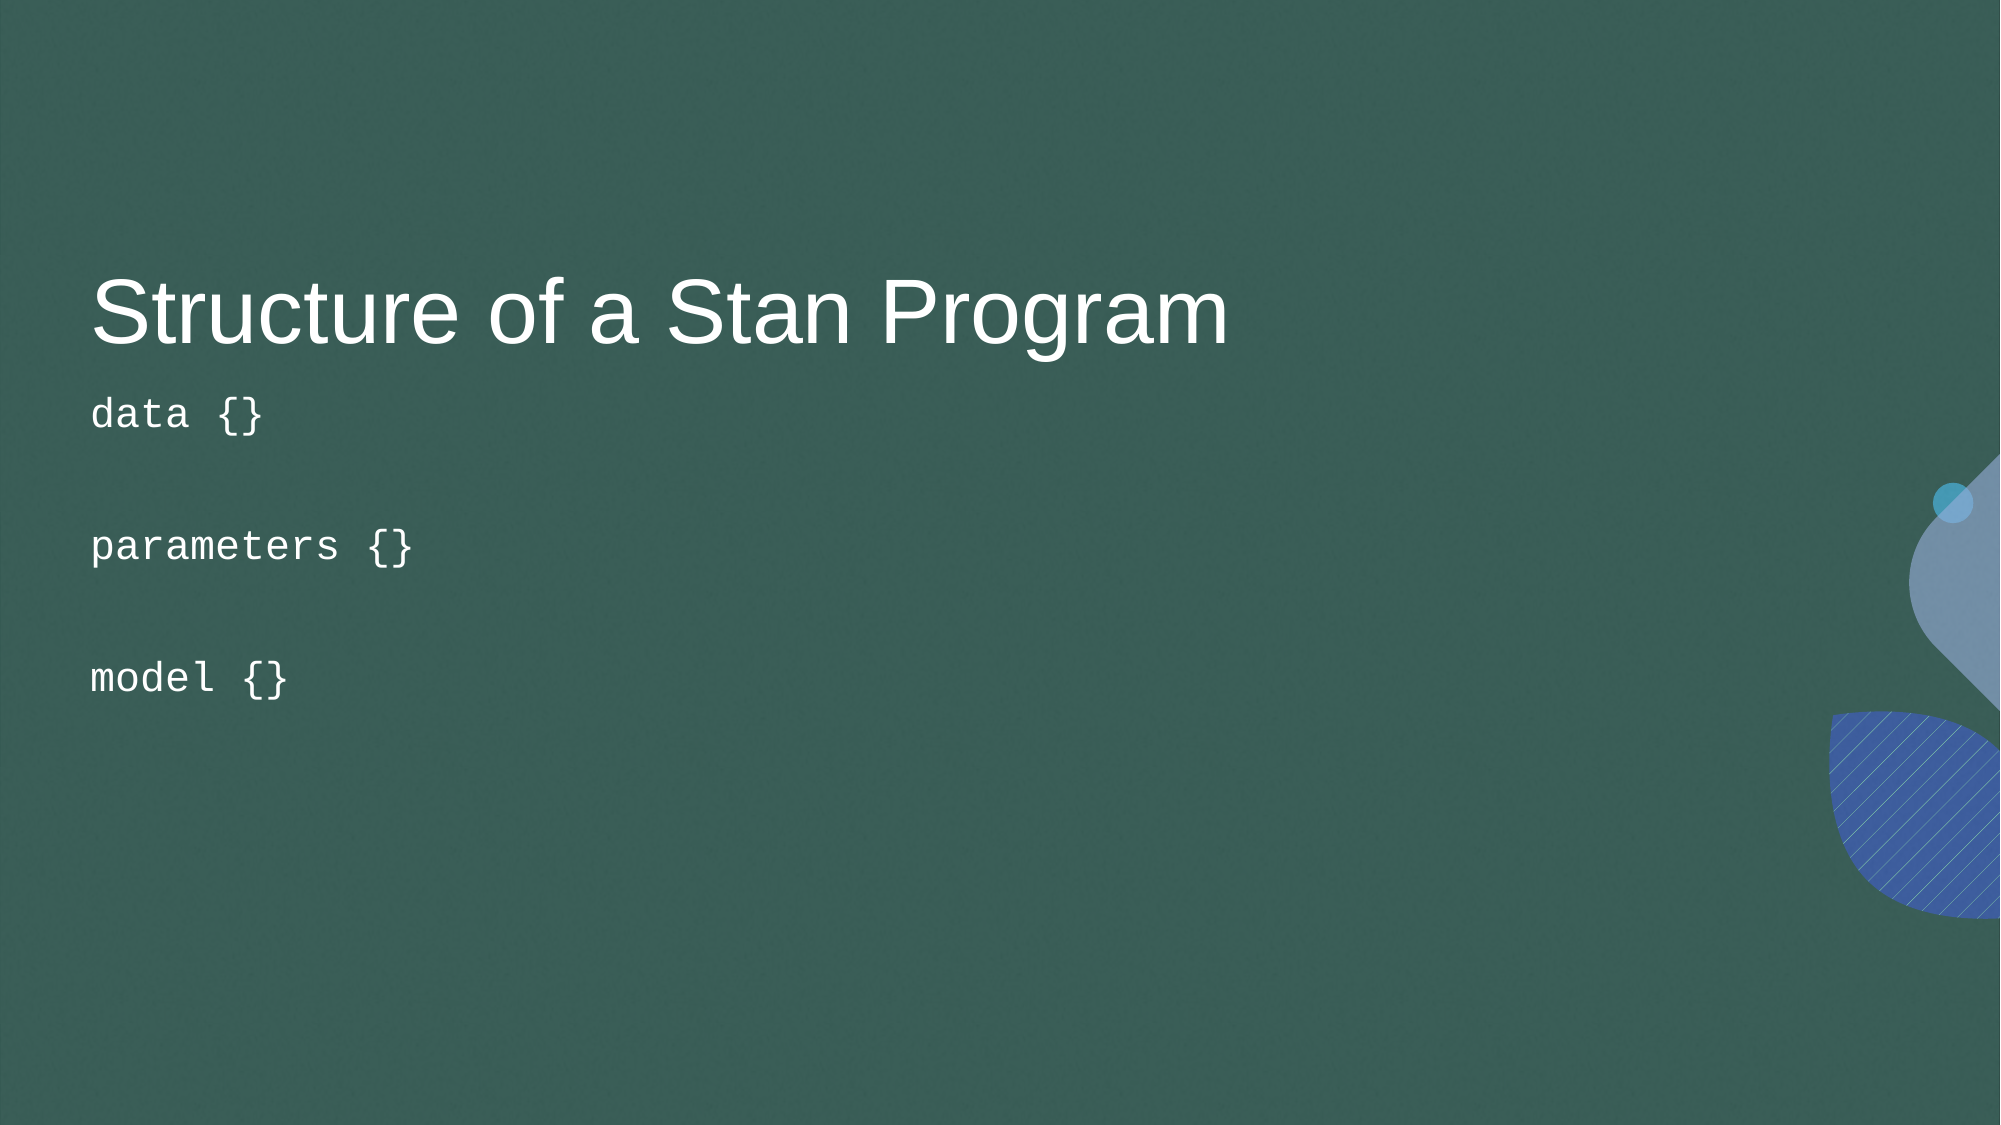

# Structure of a Stan Program
data {}

parameters {}

model {}